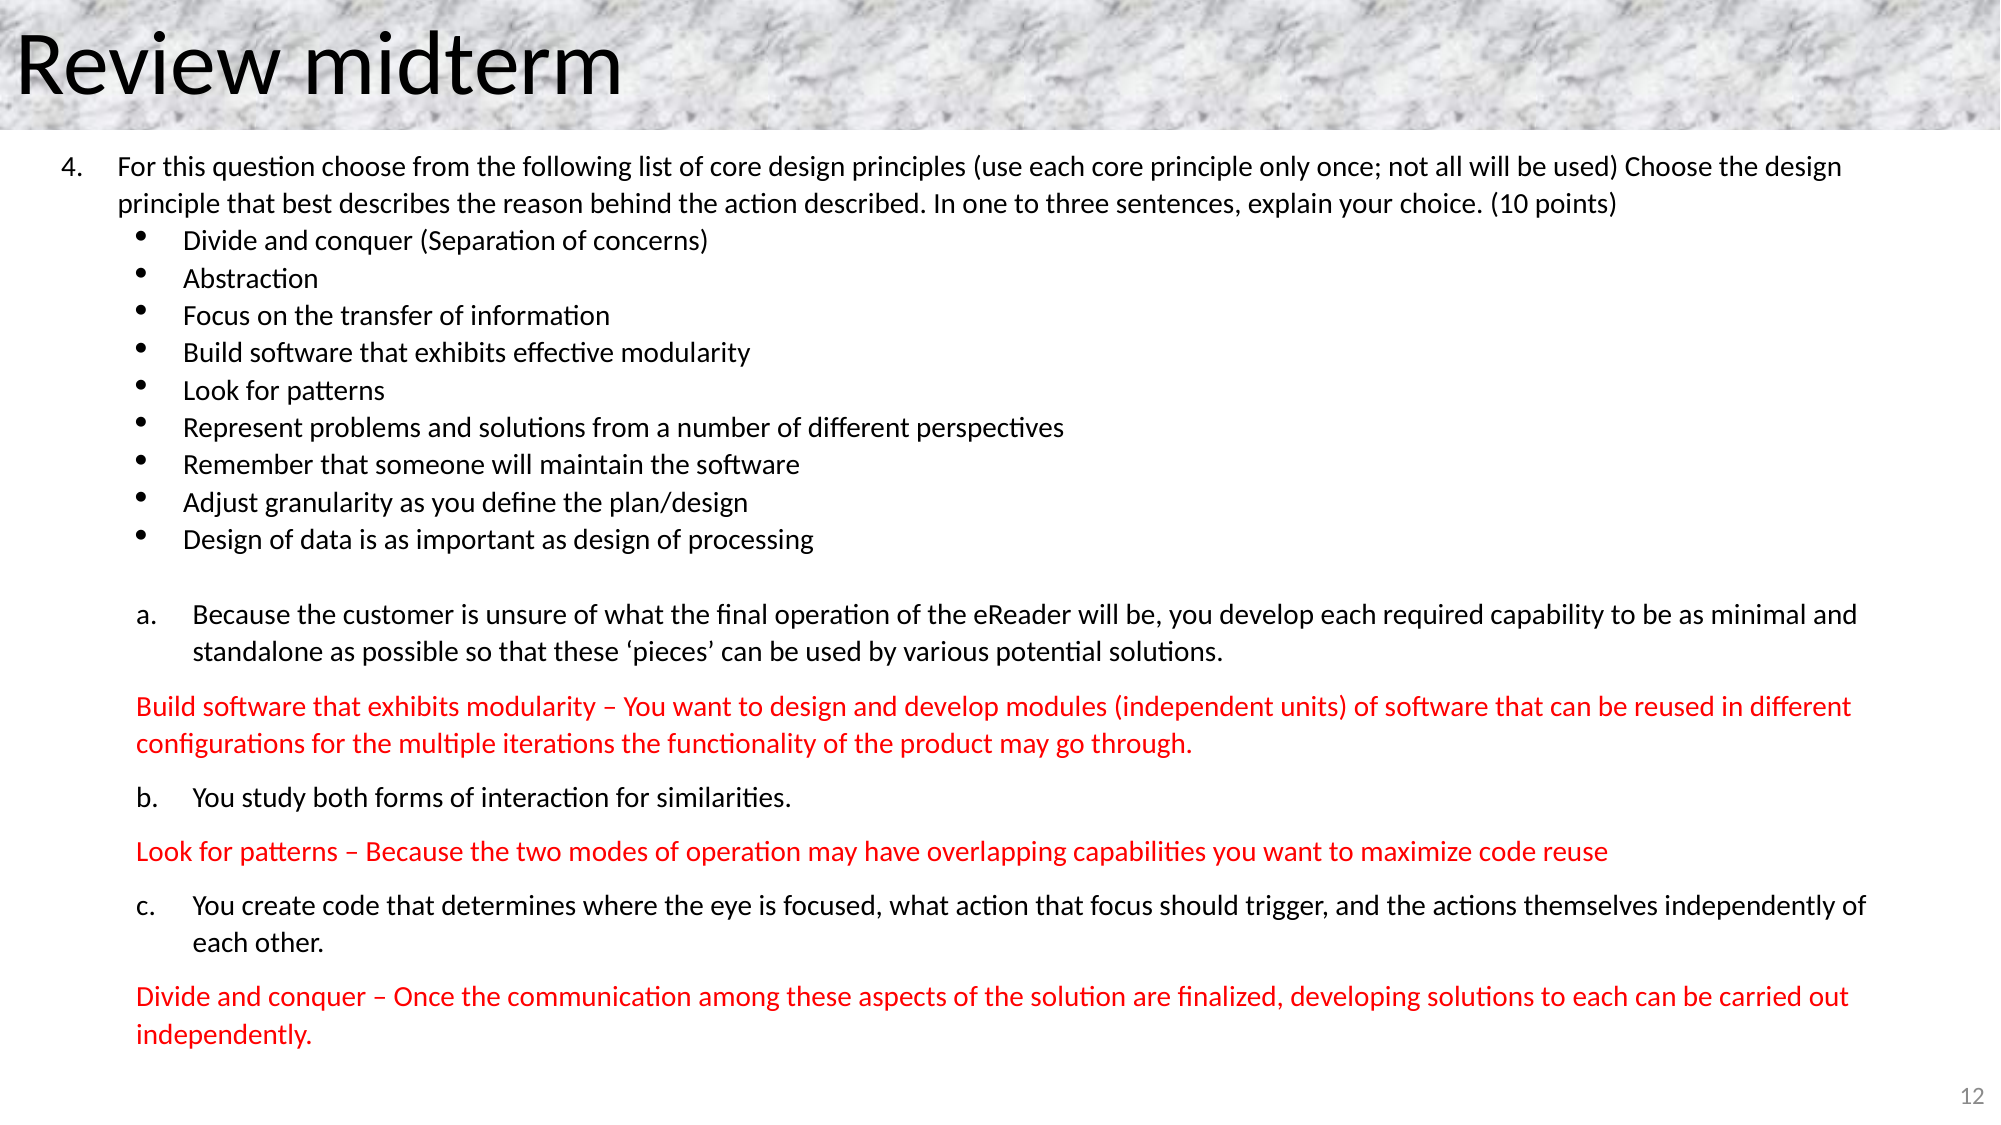

# Review midterm
For this question choose from the following list of core design principles (use each core principle only once; not all will be used) Choose the design principle that best describes the reason behind the action described. In one to three sentences, explain your choice. (10 points)
Divide and conquer (Separation of concerns)
Abstraction
Focus on the transfer of information
Build software that exhibits effective modularity
Look for patterns
Represent problems and solutions from a number of different perspectives
Remember that someone will maintain the software
Adjust granularity as you define the plan/design
Design of data is as important as design of processing

Because the customer is unsure of what the final operation of the eReader will be, you develop each required capability to be as minimal and standalone as possible so that these ‘pieces’ can be used by various potential solutions.
Build software that exhibits modularity – You want to design and develop modules (independent units) of software that can be reused in different configurations for the multiple iterations the functionality of the product may go through.
You study both forms of interaction for similarities.
Look for patterns – Because the two modes of operation may have overlapping capabilities you want to maximize code reuse
You create code that determines where the eye is focused, what action that focus should trigger, and the actions themselves independently of each other.
Divide and conquer – Once the communication among these aspects of the solution are finalized, developing solutions to each can be carried out independently.
12